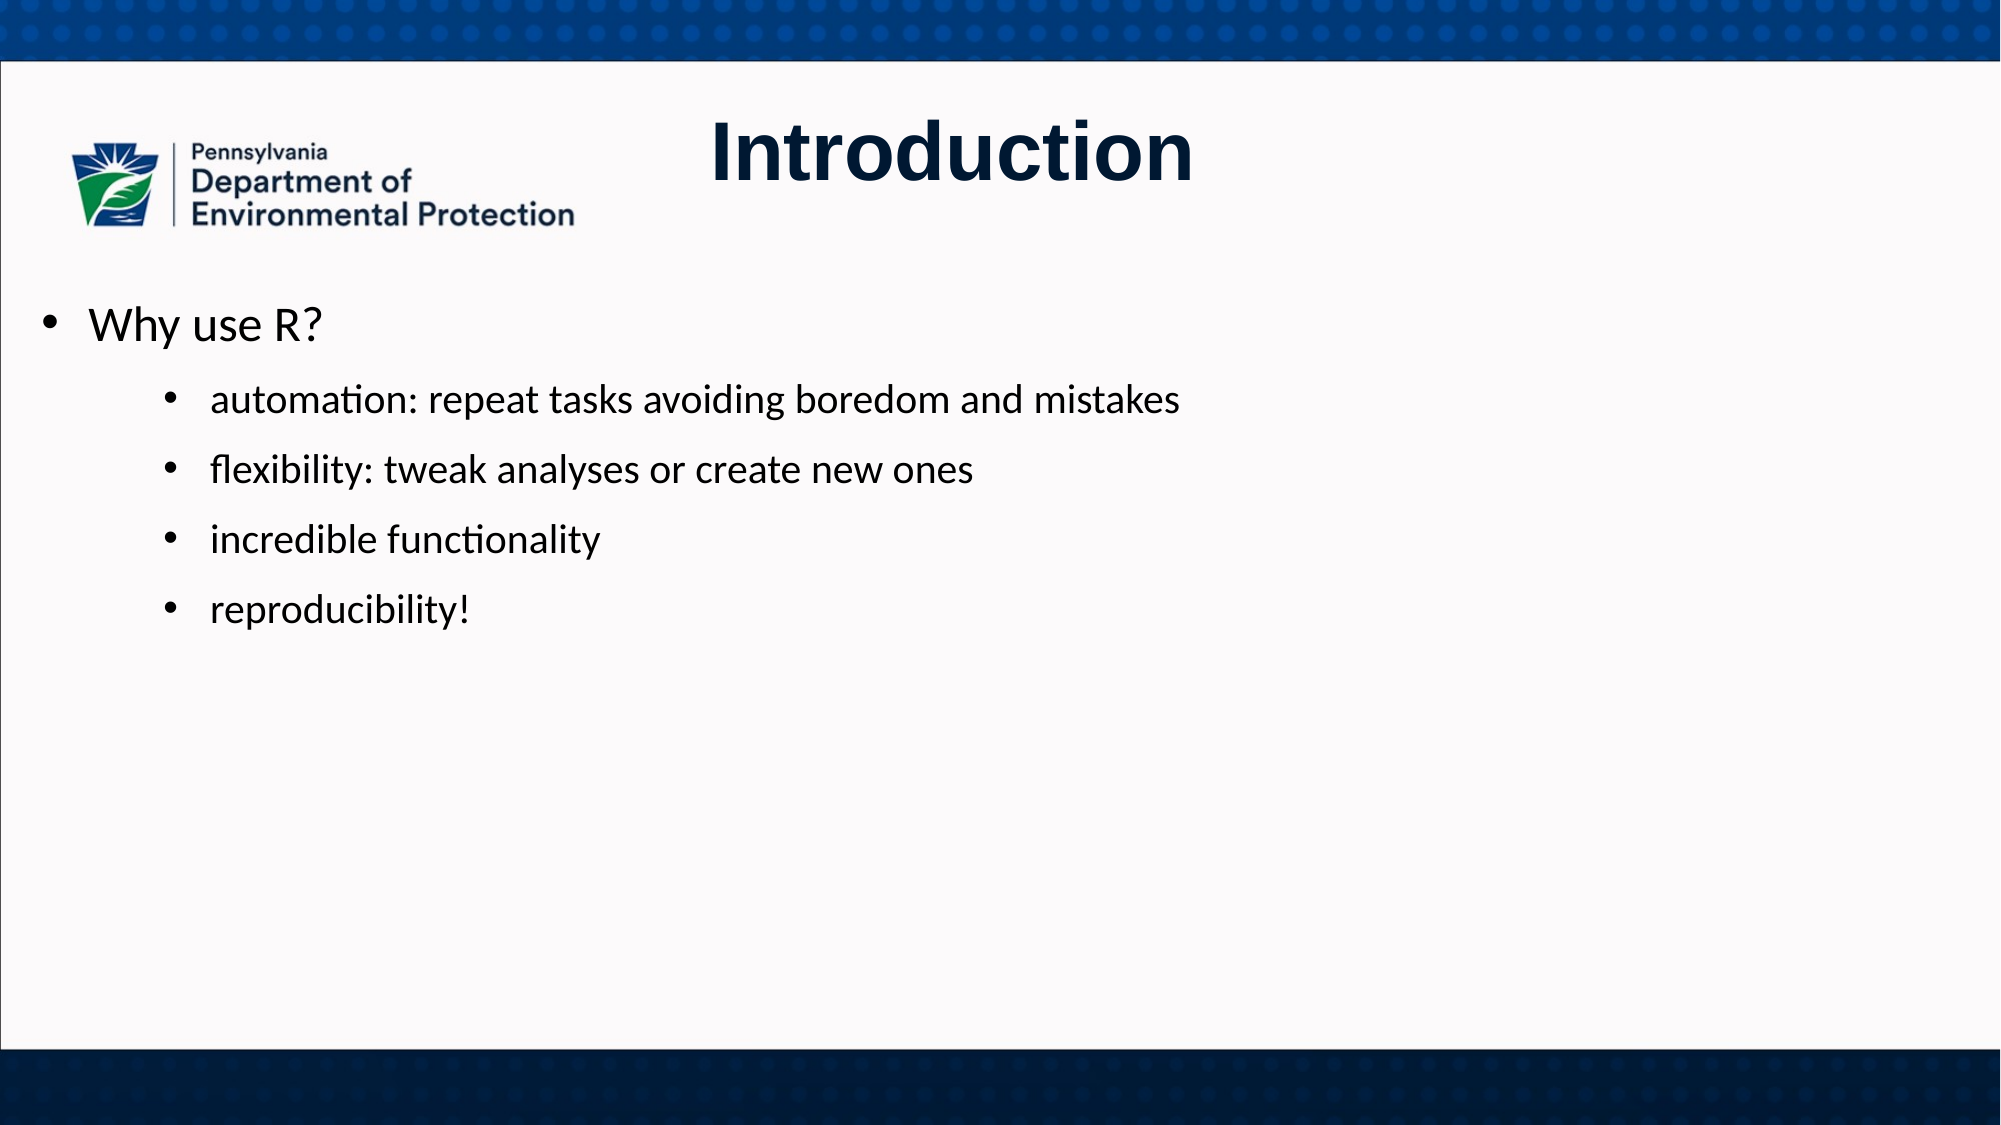

Introduction
Why use R?
automation: repeat tasks avoiding boredom and mistakes
flexibility: tweak analyses or create new ones
incredible functionality
reproducibility!